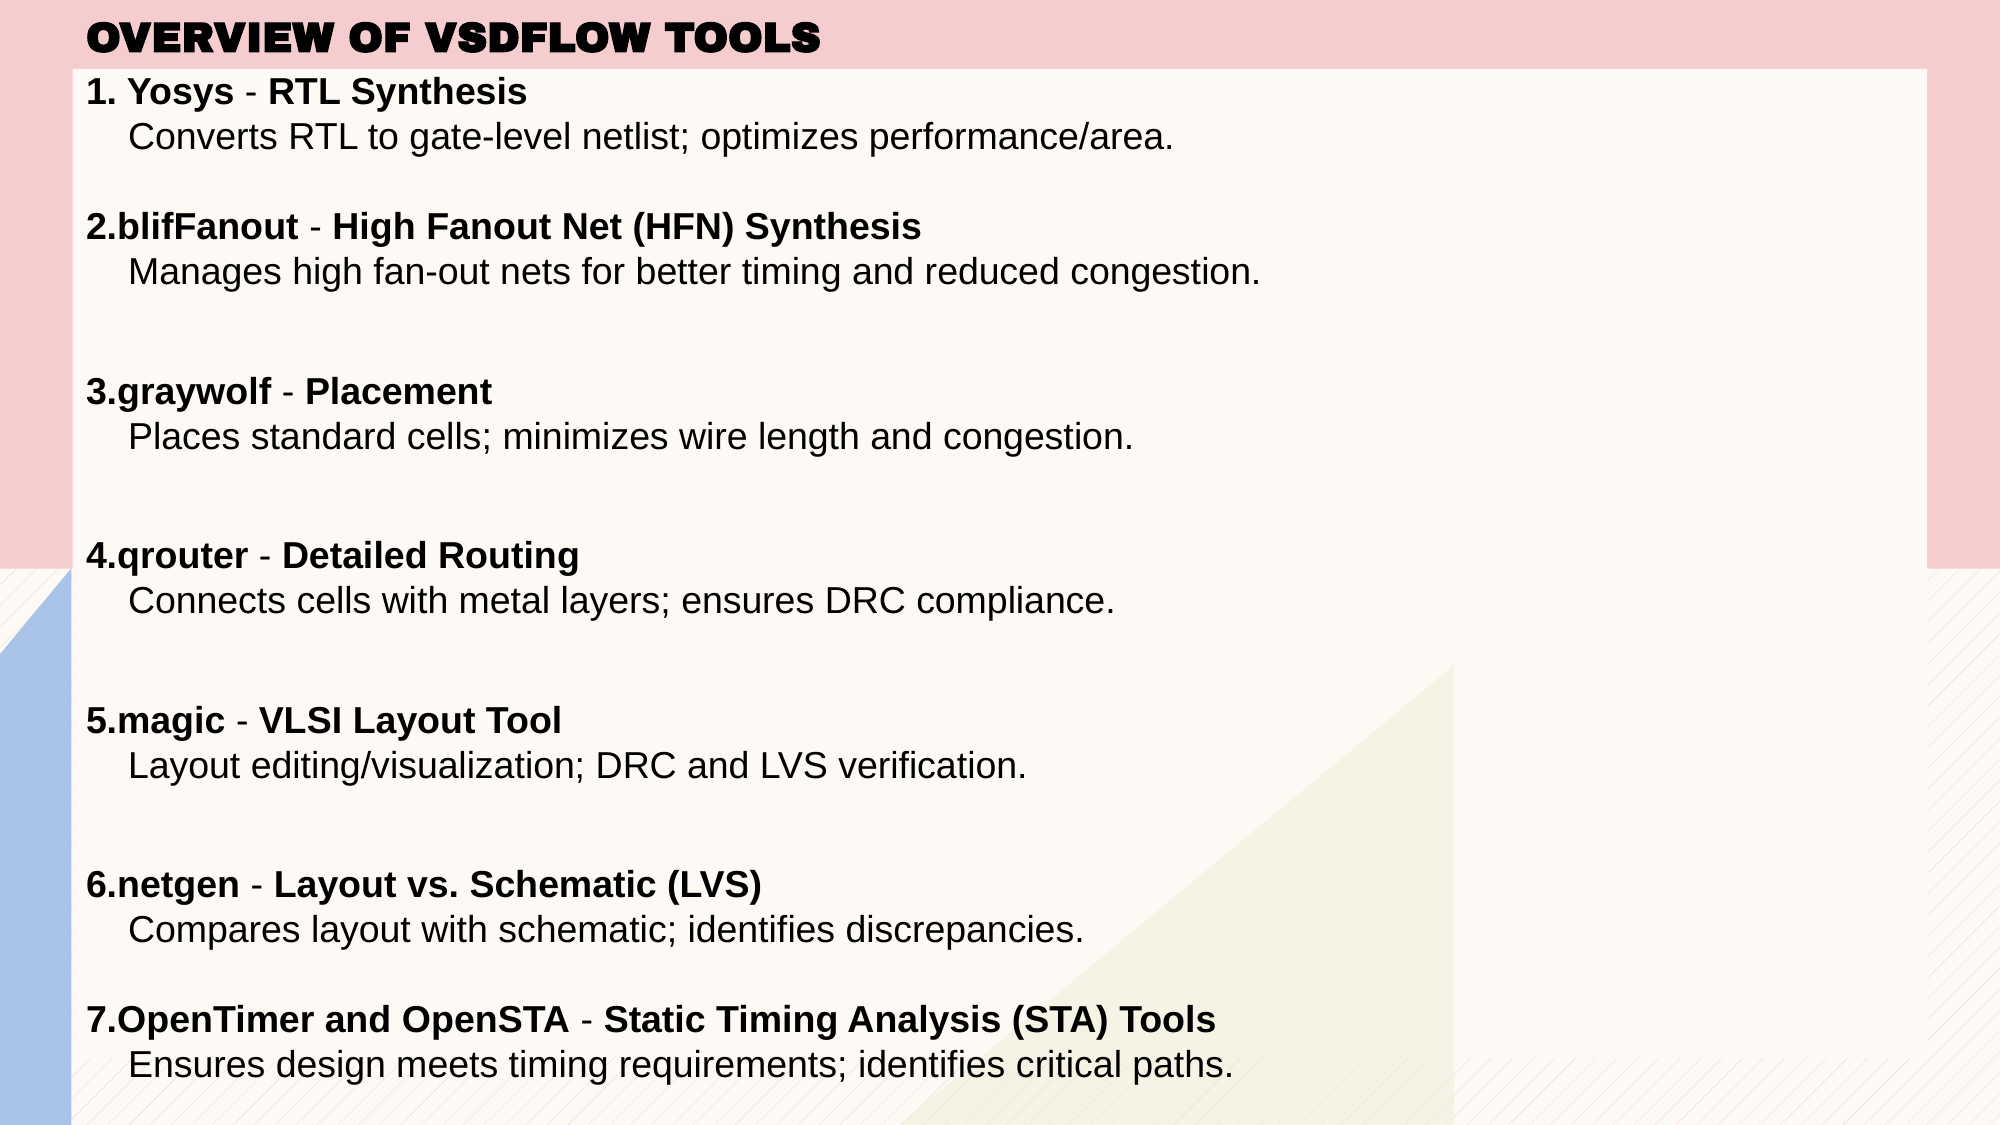

# Overview of vsdFlow Tools
1. Yosys - RTL Synthesis
    Converts RTL to gate-level netlist; optimizes performance/area.

2.blifFanout - High Fanout Net (HFN) Synthesis
    Manages high fan-out nets for better timing and reduced congestion.

3.graywolf - Placement
    Places standard cells; minimizes wire length and congestion.

4.qrouter - Detailed Routing
    Connects cells with metal layers; ensures DRC compliance.

5.magic - VLSI Layout Tool
    Layout editing/visualization; DRC and LVS verification.

6.netgen - Layout vs. Schematic (LVS)
    Compares layout with schematic; identifies discrepancies.

7.OpenTimer and OpenSTA - Static Timing Analysis (STA) Tools
    Ensures design meets timing requirements; identifies critical paths.